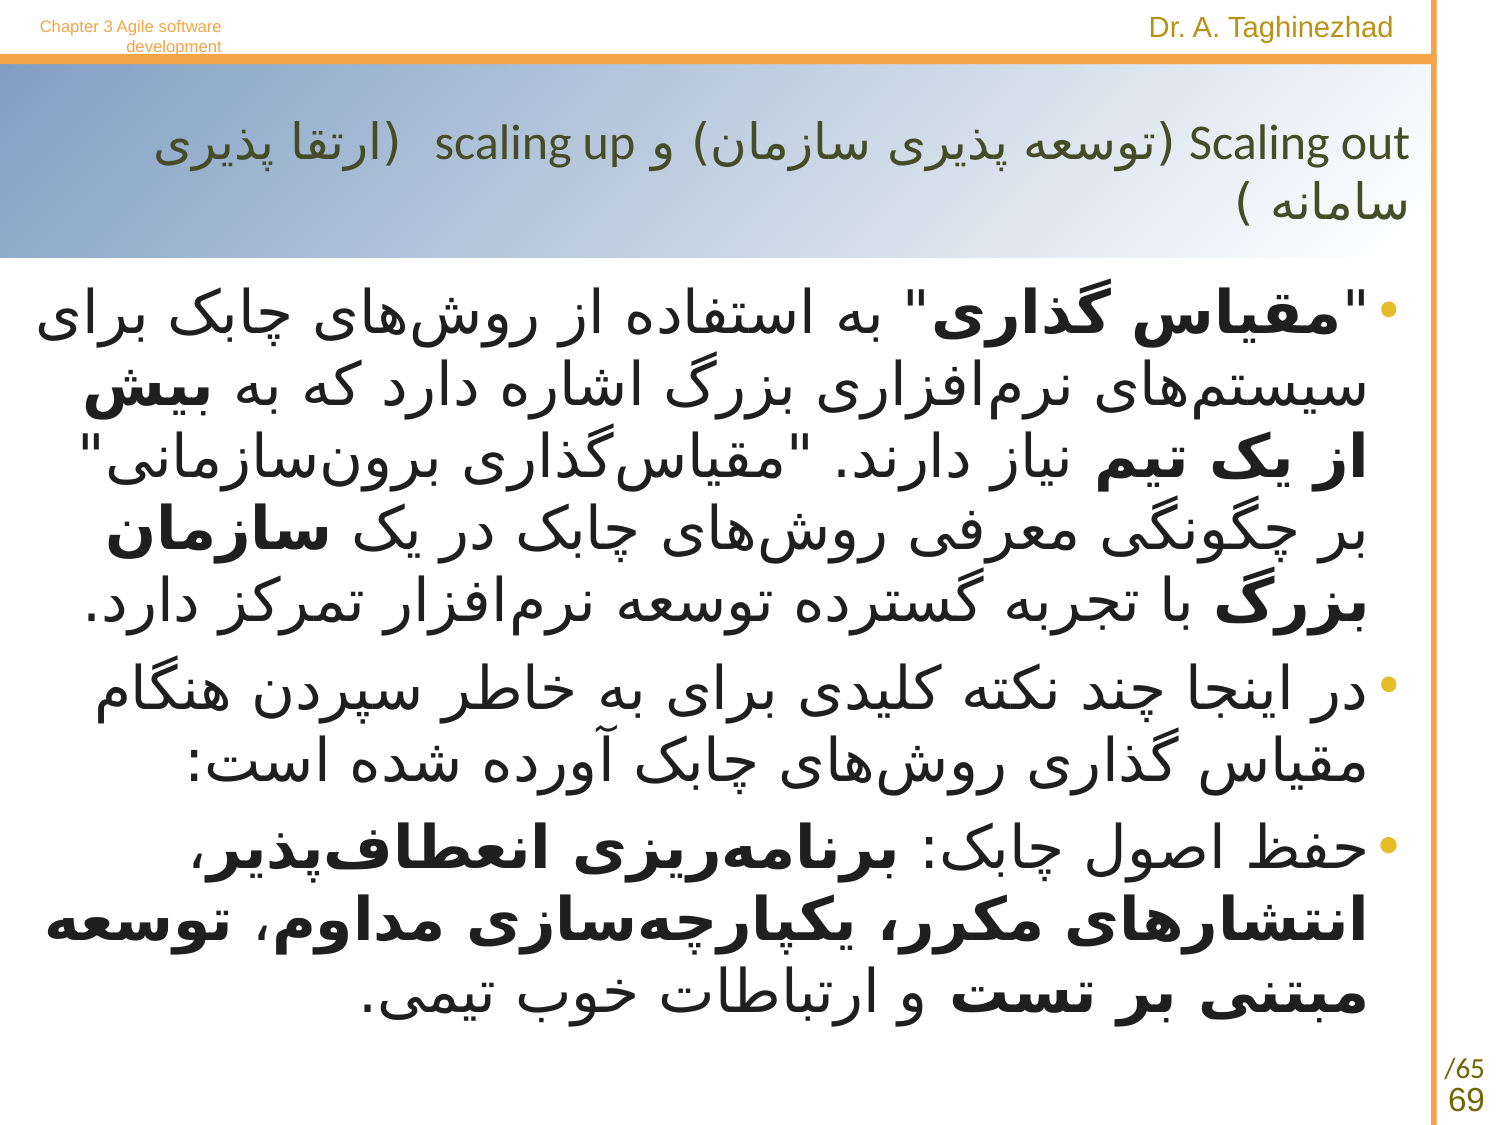

Chapter 3 Agile software development
# Scaling out (توسعه پذیری سازمان) و scaling up  (ارتقا پذیری سامانه )
"مقیاس گذاری" به استفاده از روش‌های چابک برای سیستم‌های نرم‌افزاری بزرگ اشاره دارد که به بیش از یک تیم نیاز دارند. "مقیاس‌گذاری برون‌سازمانی" بر چگونگی معرفی روش‌های چابک در یک سازمان بزرگ با تجربه گسترده توسعه نرم‌افزار تمرکز دارد.
در اینجا چند نکته کلیدی برای به خاطر سپردن هنگام مقیاس گذاری روش‌های چابک آورده شده است:
حفظ اصول چابک: برنامه‌ریزی انعطاف‌پذیر، انتشارهای مکرر، یکپارچه‌سازی مداوم، توسعه مبتنی بر تست و ارتباطات خوب تیمی.
69